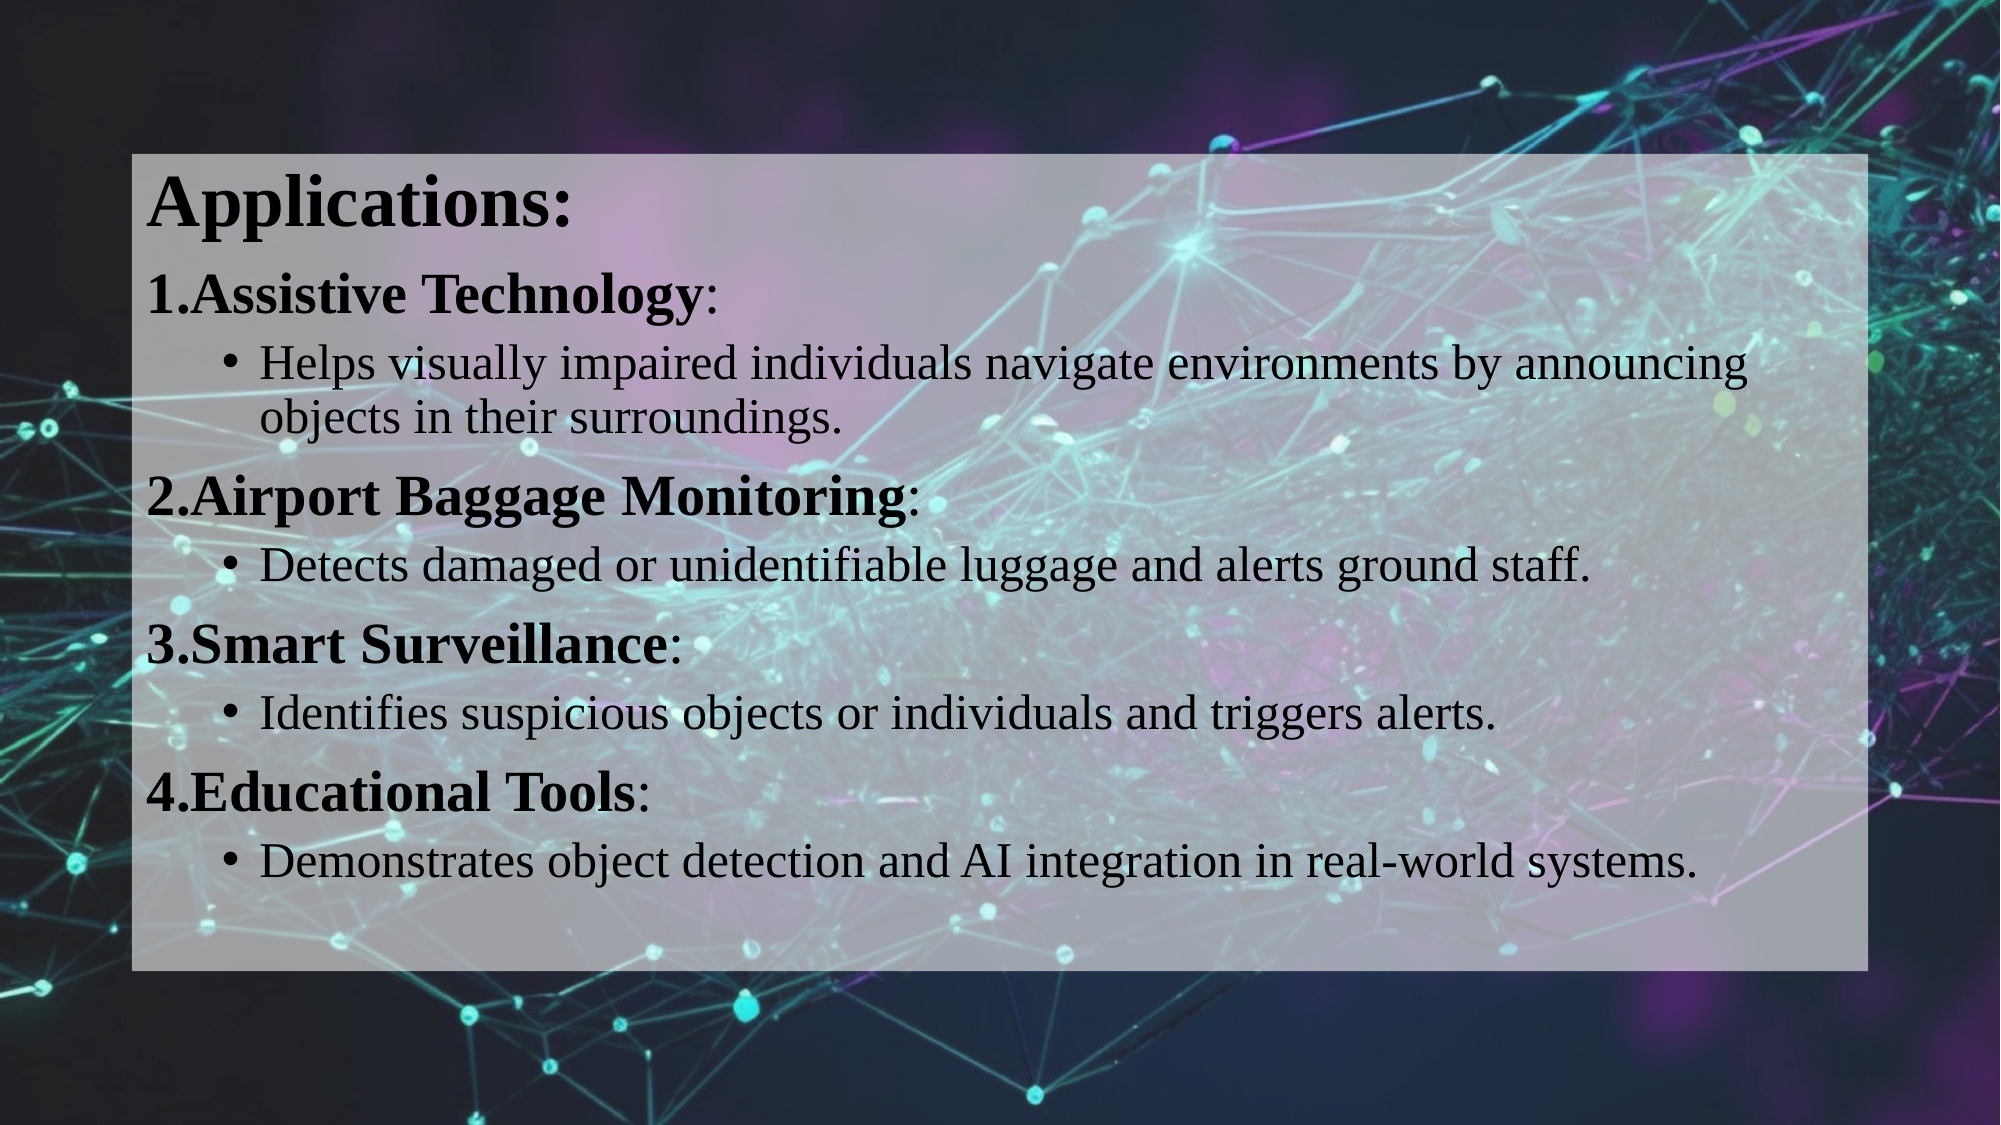

Applications:
Assistive Technology:
Helps visually impaired individuals navigate environments by announcing objects in their surroundings.
Airport Baggage Monitoring:
Detects damaged or unidentifiable luggage and alerts ground staff.
Smart Surveillance:
Identifies suspicious objects or individuals and triggers alerts.
Educational Tools:
Demonstrates object detection and AI integration in real-world systems.